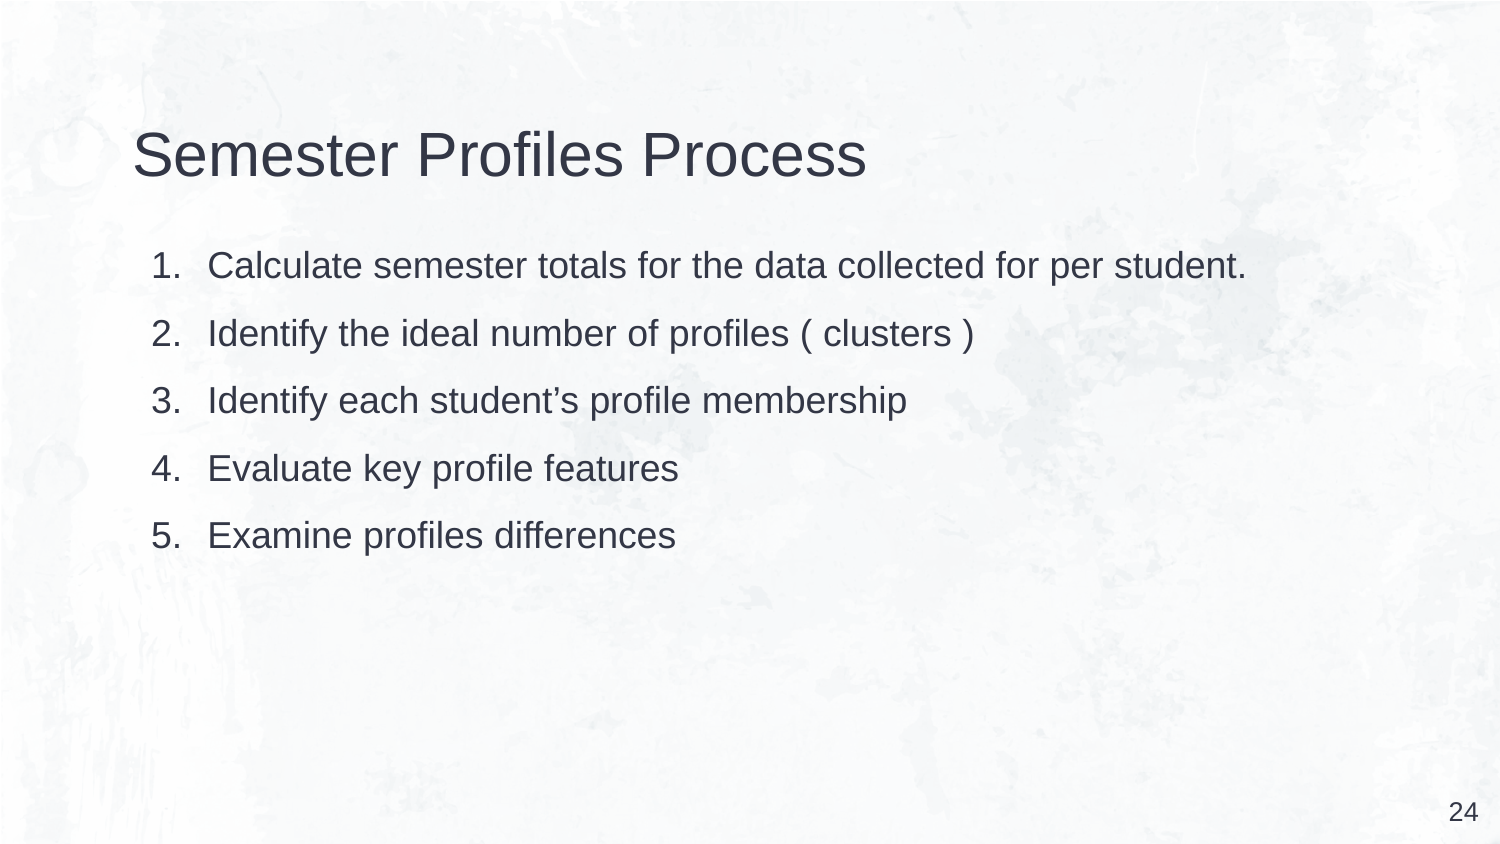

# Semester Profiles Process
Calculate semester totals for the data collected for per student.
Identify the ideal number of profiles ( clusters )
Identify each student’s profile membership
Evaluate key profile features
Examine profiles differences
24